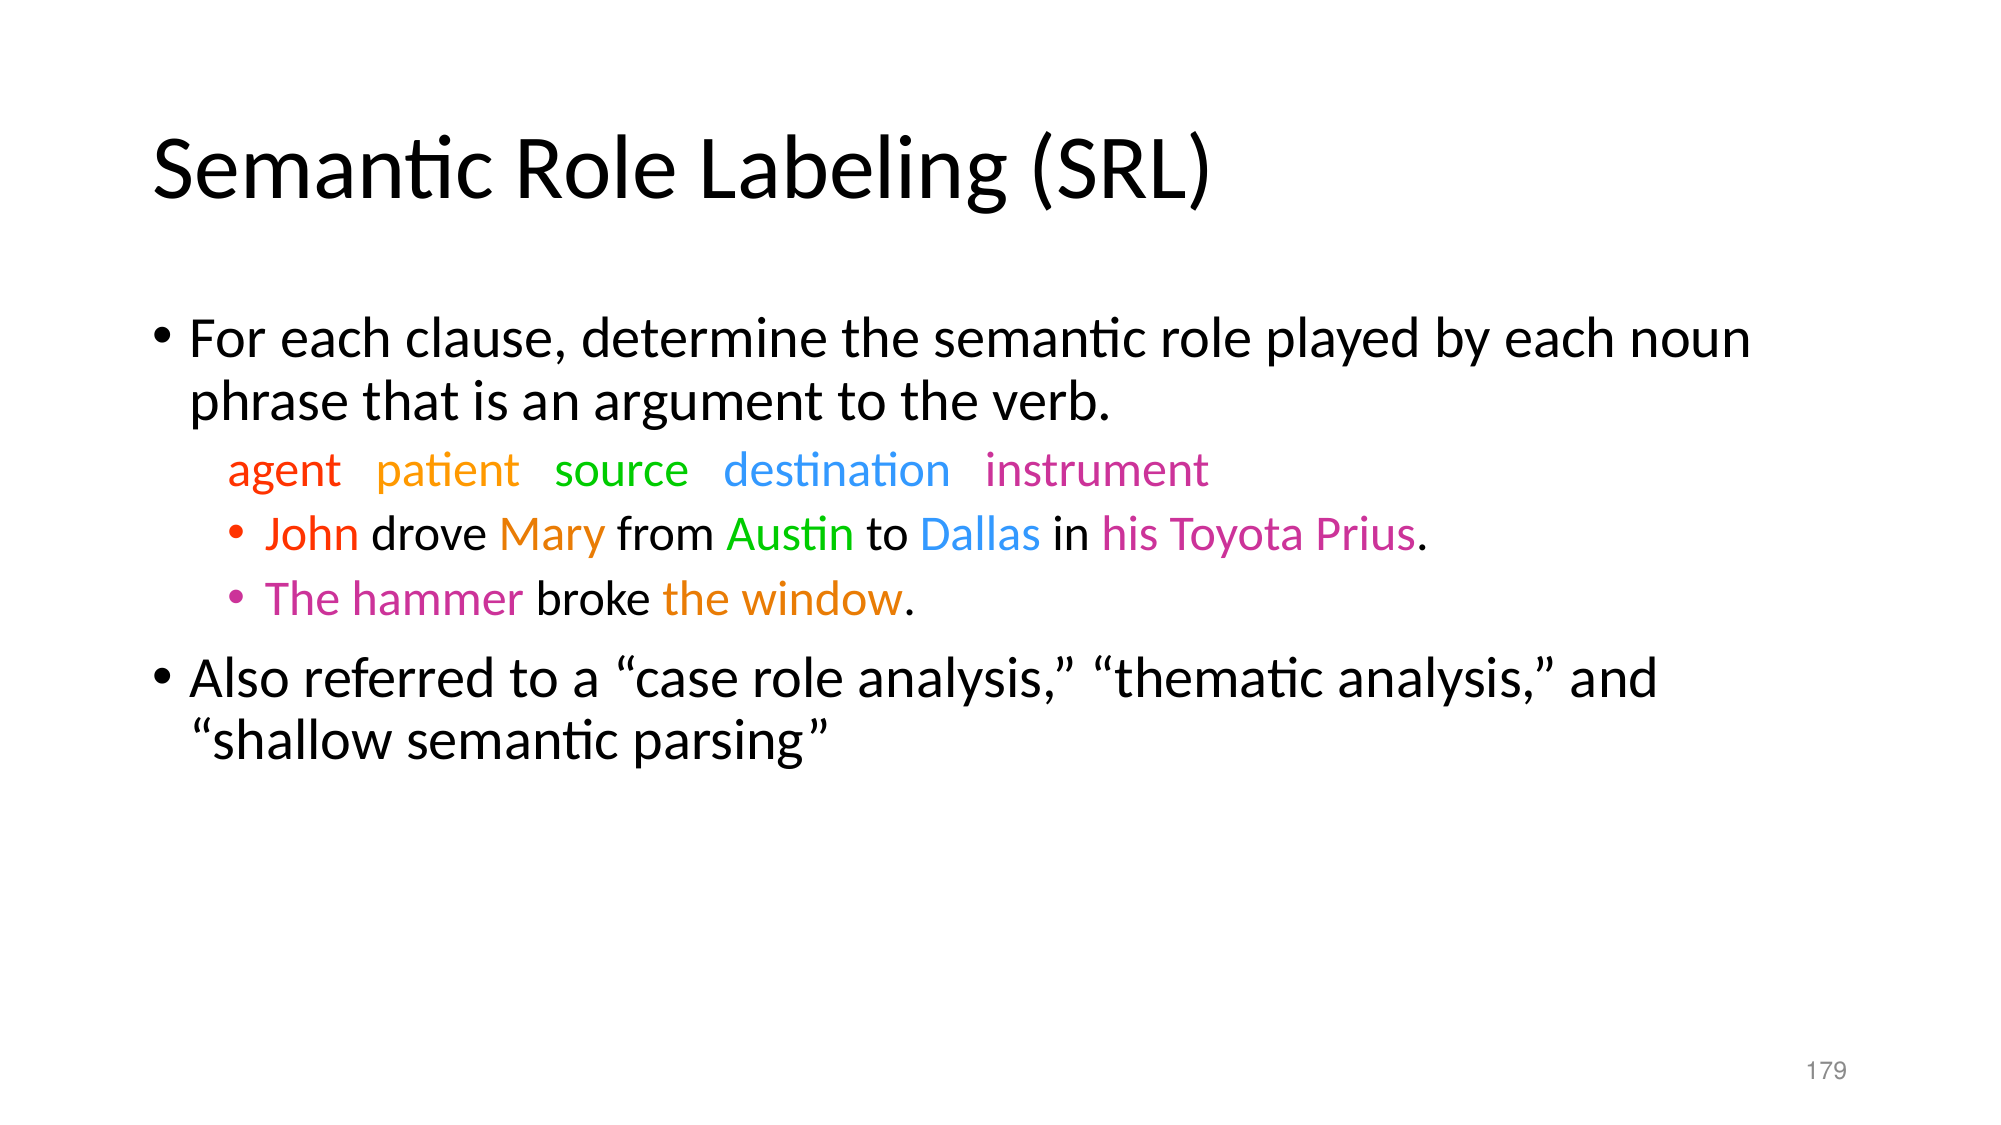

# Semantic Role Labeling (SRL)
For each clause, determine the semantic role played by each noun phrase that is an argument to the verb.
agent   patient   source   destination   instrument
John drove Mary from Austin to Dallas in his Toyota Prius.
The hammer broke the window.
Also referred to a “case role analysis,” “thematic analysis,” and “shallow semantic parsing”
179